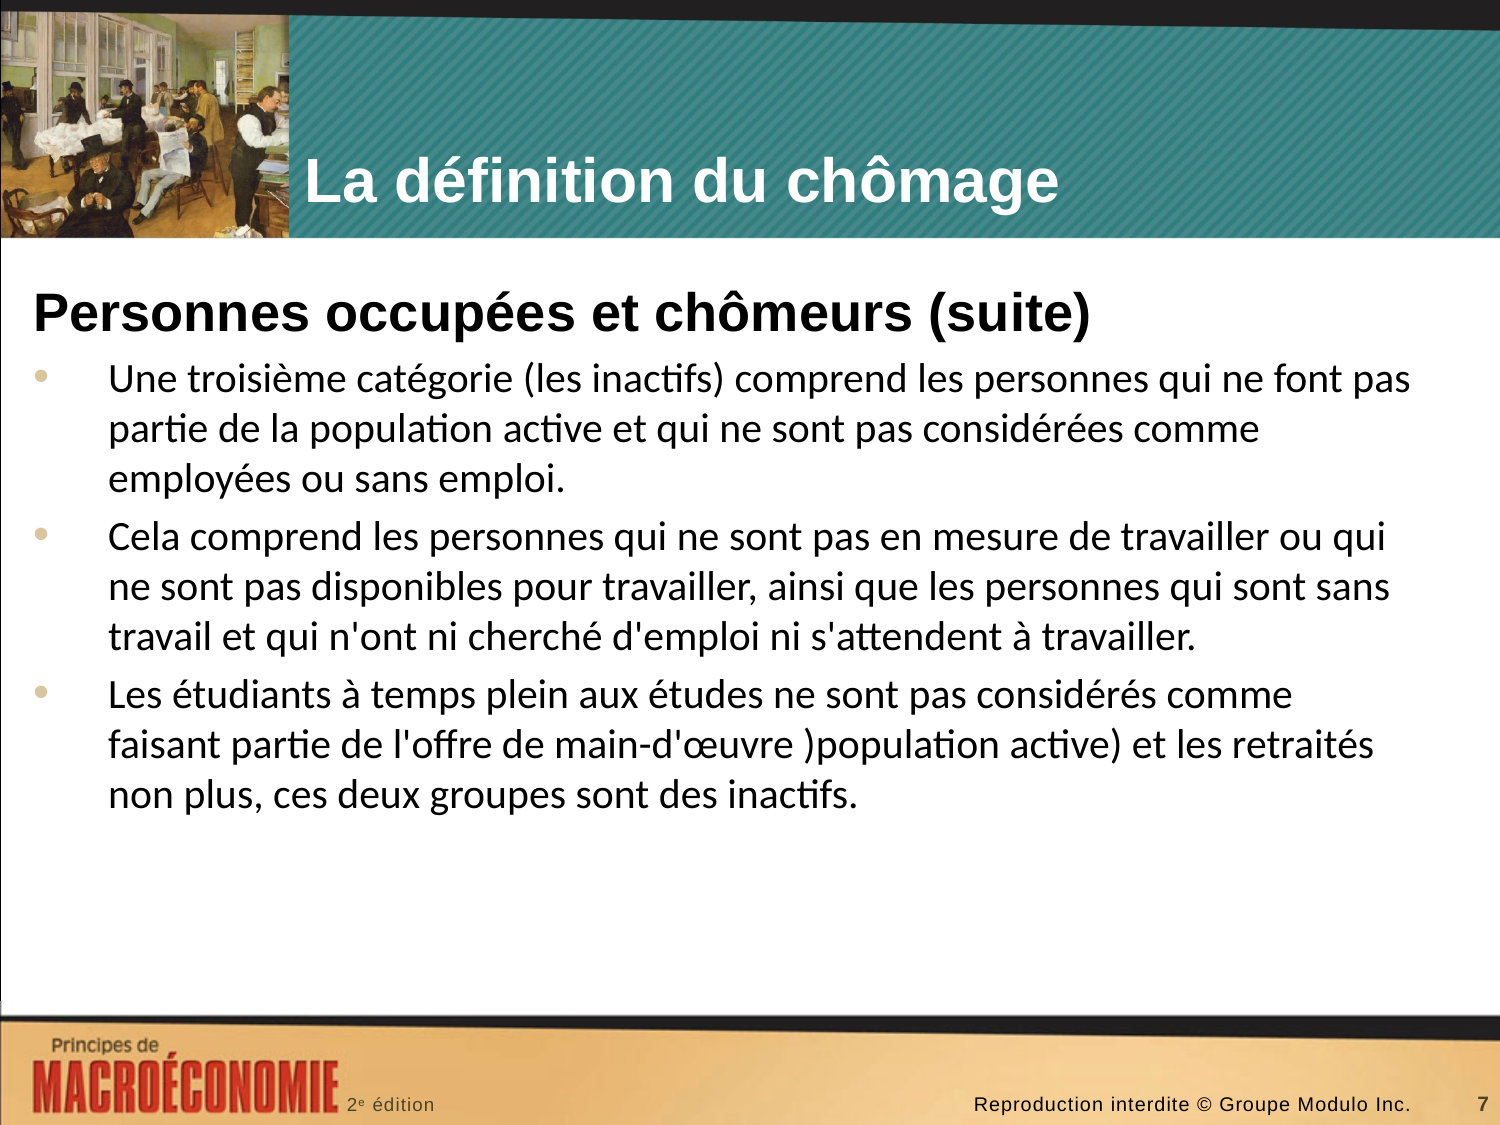

# La définition du chômage
Personnes occupées et chômeurs (suite)
Une troisième catégorie (les inactifs) comprend les personnes qui ne font pas partie de la population active et qui ne sont pas considérées comme employées ou sans emploi.
Cela comprend les personnes qui ne sont pas en mesure de travailler ou qui ne sont pas disponibles pour travailler, ainsi que les personnes qui sont sans travail et qui n'ont ni cherché d'emploi ni s'attendent à travailler.
Les étudiants à temps plein aux études ne sont pas considérés comme faisant partie de l'offre de main-d'œuvre )population active) et les retraités non plus, ces deux groupes sont des inactifs.
7